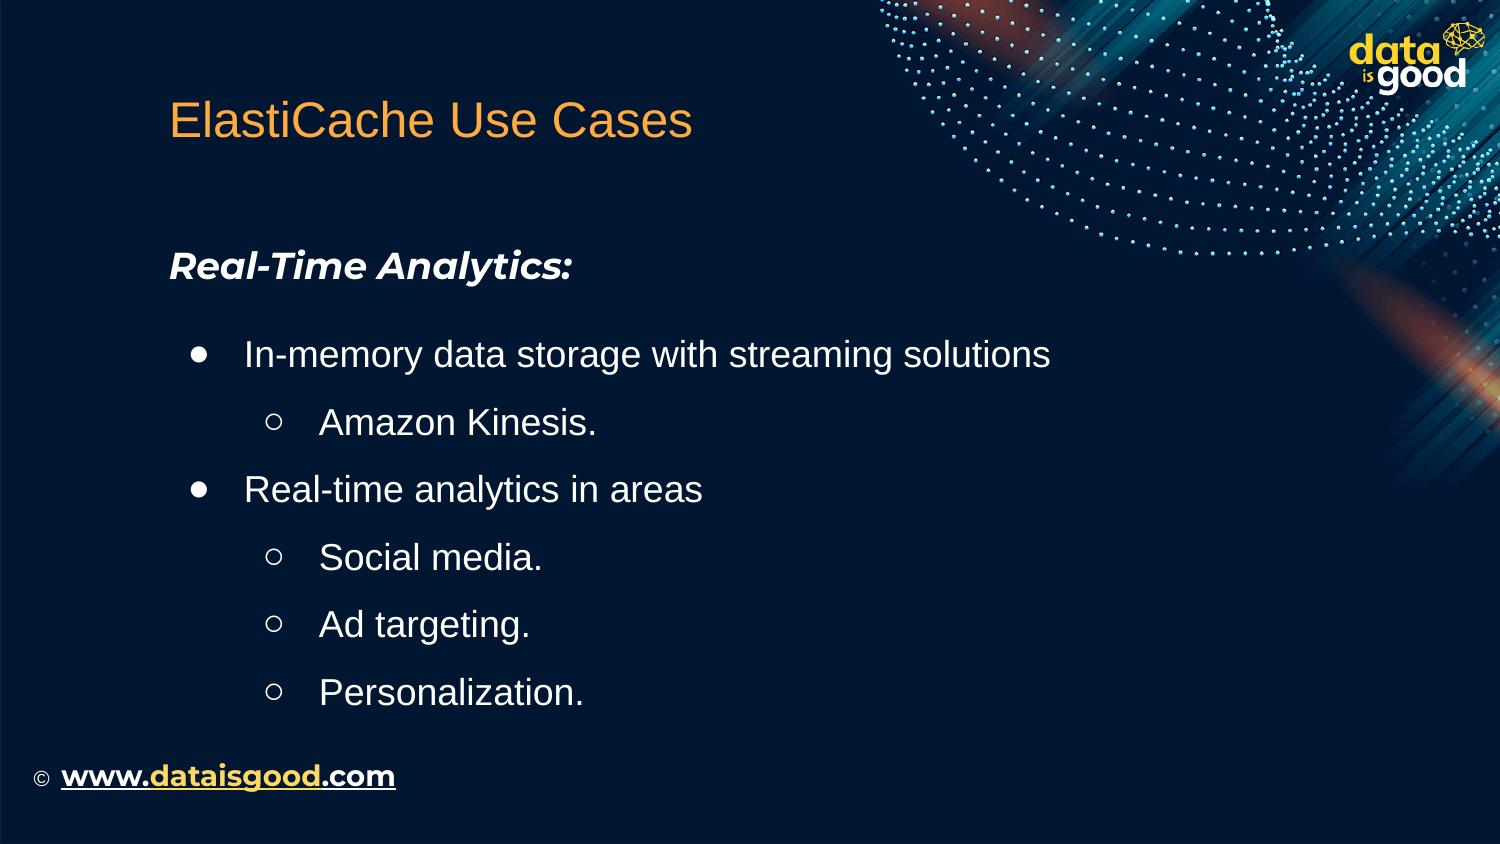

# ElastiCache Use Cases

Real-Time Analytics:
In-memory data storage with streaming solutions
Amazon Kinesis.
Real-time analytics in areas
Social media.
Ad targeting.
Personalization.